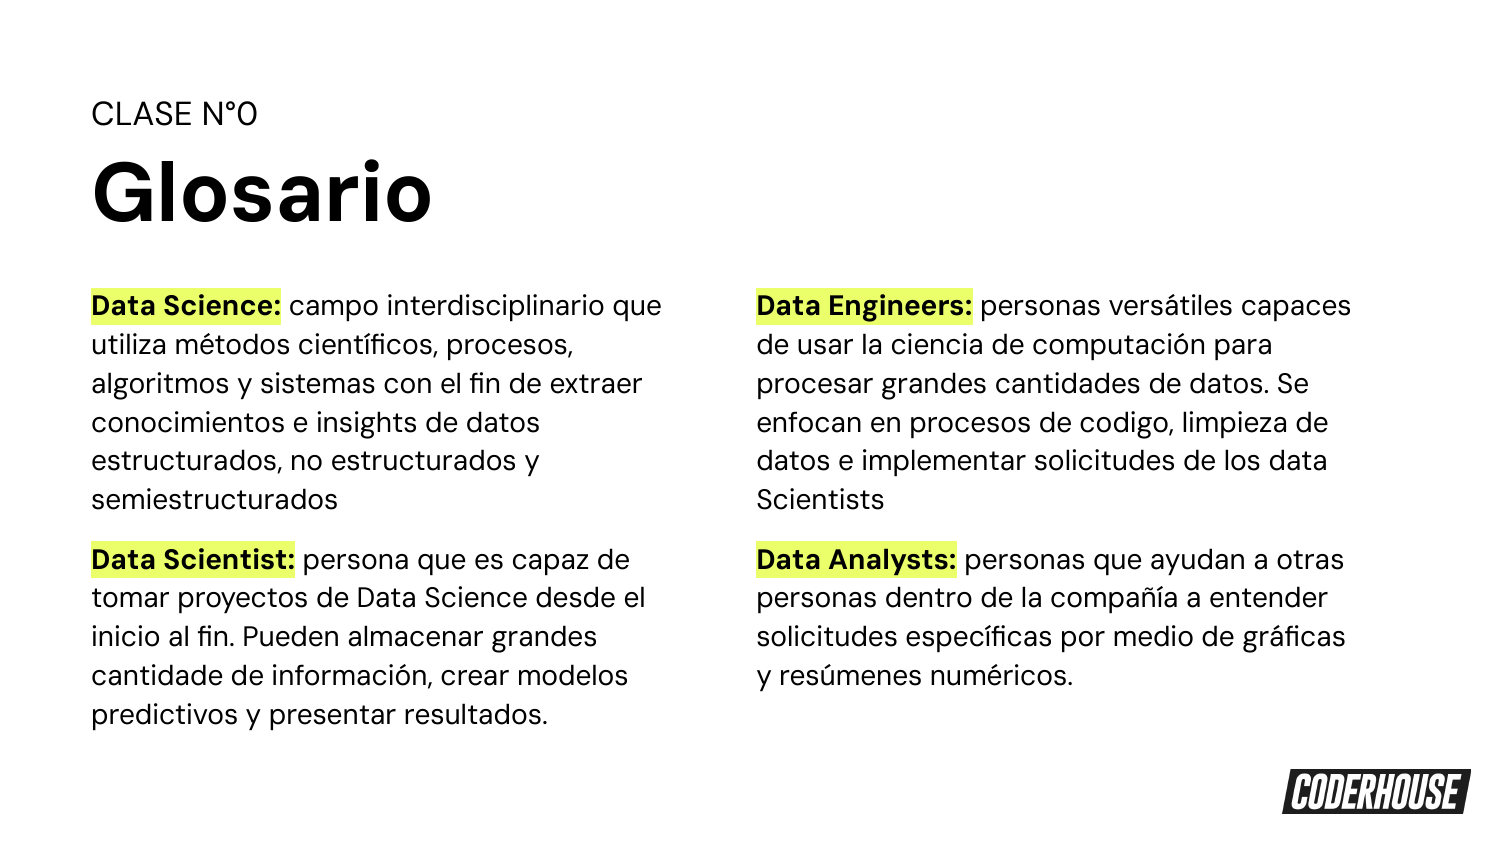

CLASE N°0
Glosario
Data Science: campo interdisciplinario que utiliza métodos científicos, procesos, algoritmos y sistemas con el fin de extraer conocimientos e insights de datos estructurados, no estructurados y semiestructurados
Data Scientist: persona que es capaz de tomar proyectos de Data Science desde el inicio al fin. Pueden almacenar grandes cantidade de información, crear modelos predictivos y presentar resultados.
Data Engineers: personas versátiles capaces de usar la ciencia de computación para procesar grandes cantidades de datos. Se enfocan en procesos de codigo, limpieza de datos e implementar solicitudes de los data Scientists
Data Analysts: personas que ayudan a otras personas dentro de la compañía a entender solicitudes específicas por medio de gráficas y resúmenes numéricos.